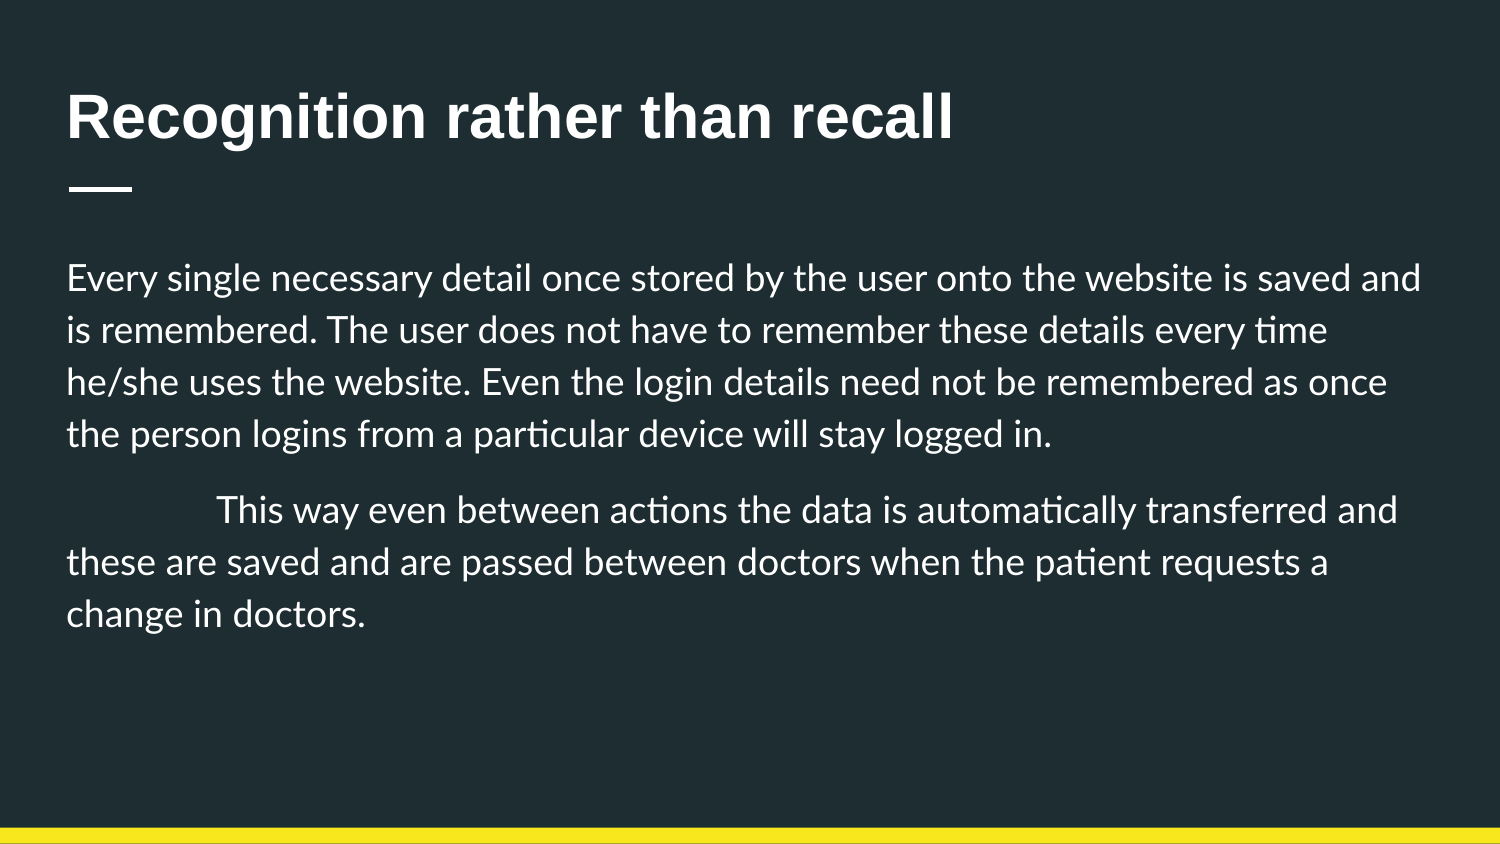

# Recognition rather than recall
Every single necessary detail once stored by the user onto the website is saved and is remembered. The user does not have to remember these details every time he/she uses the website. Even the login details need not be remembered as once the person logins from a particular device will stay logged in.
	This way even between actions the data is automatically transferred and these are saved and are passed between doctors when the patient requests a change in doctors.